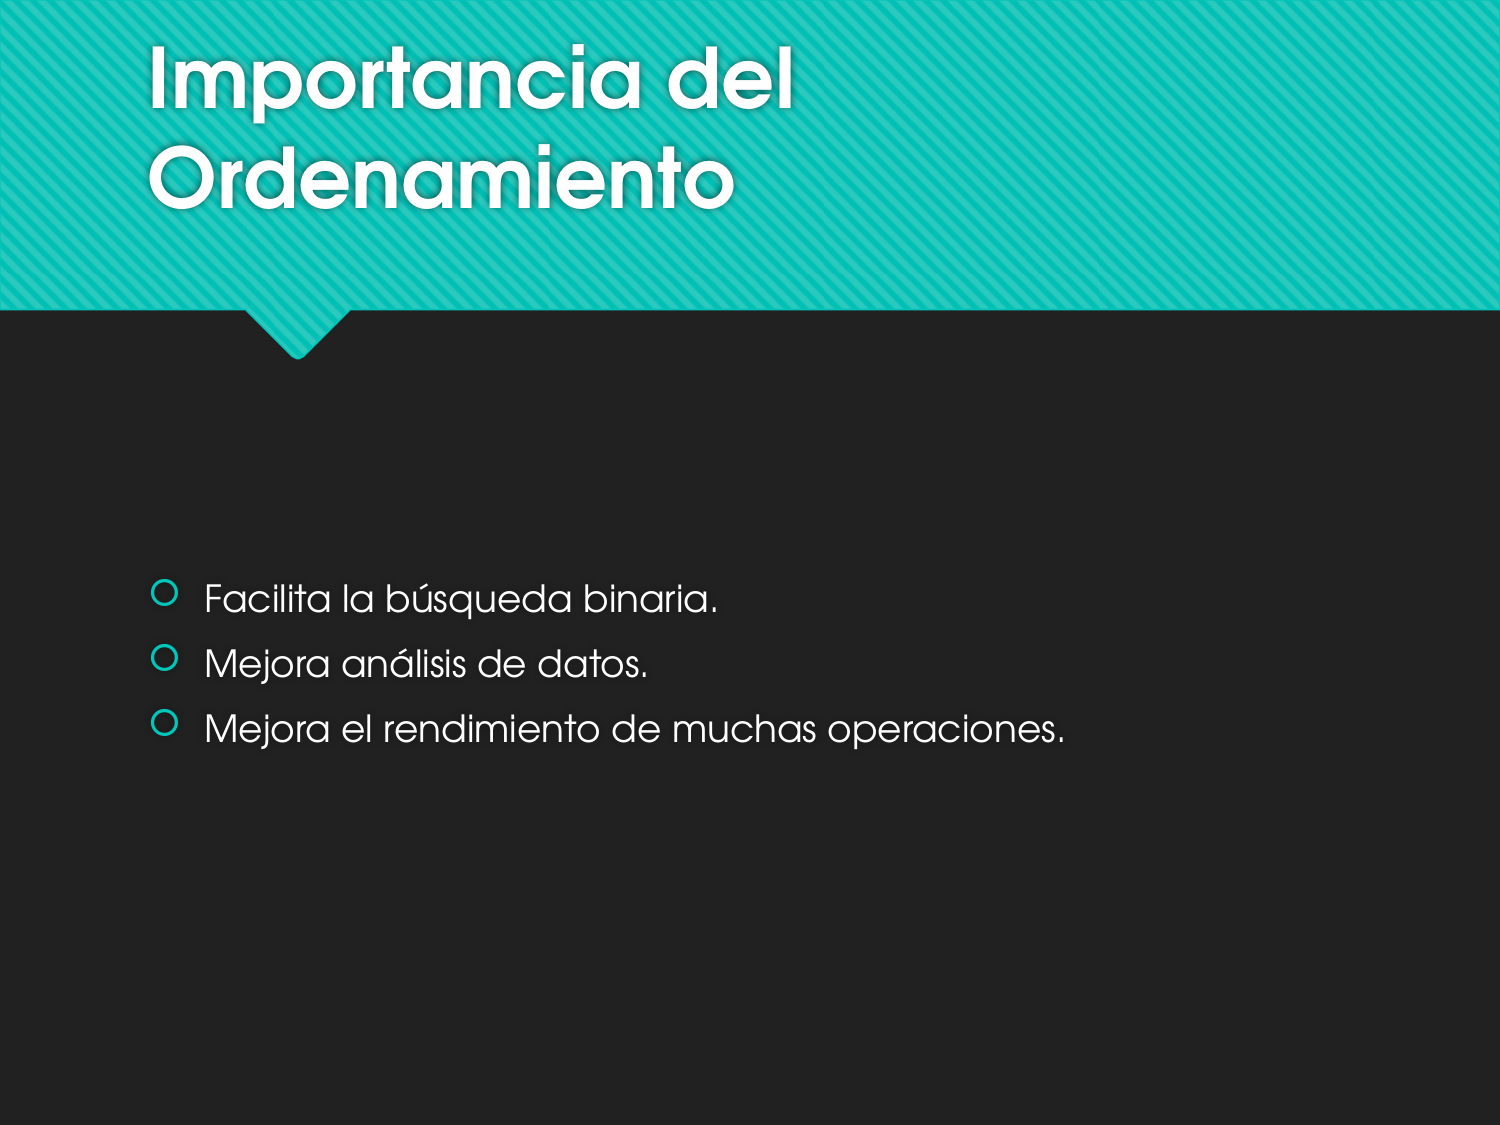

# Importancia del Ordenamiento
Facilita la búsqueda binaria.
Mejora análisis de datos.
Mejora el rendimiento de muchas operaciones.